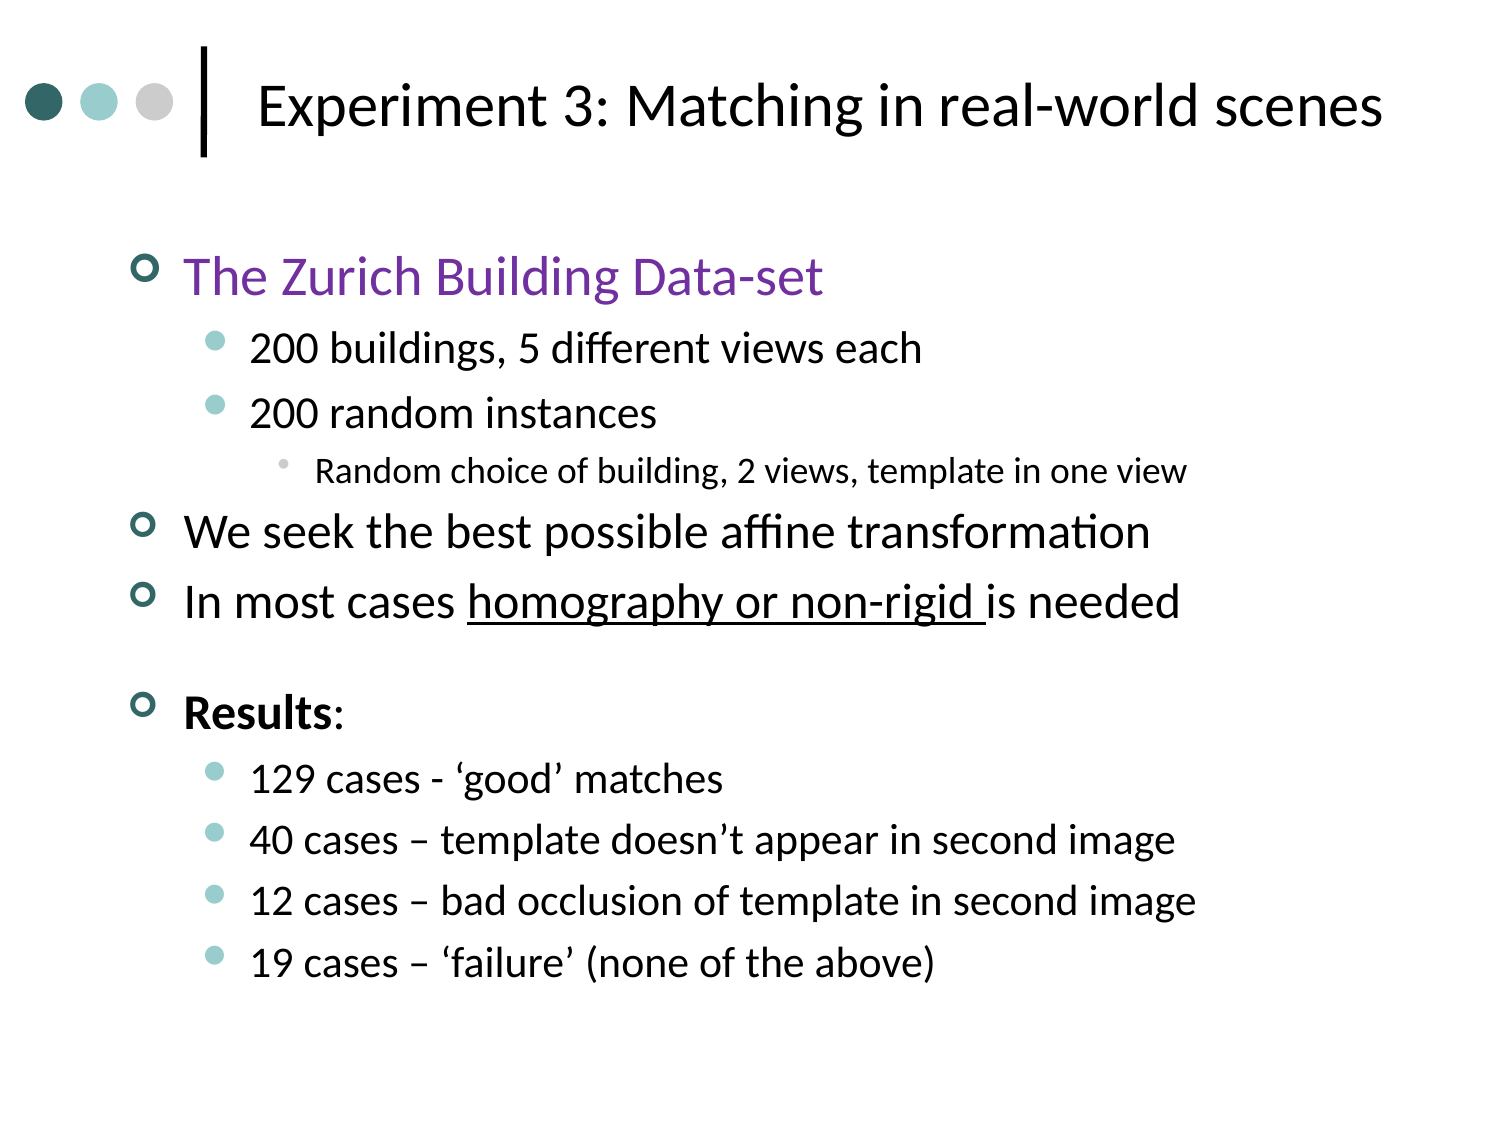

Experiment 3: Matching in real-world scenes
The Zurich Building Data-set
200 buildings, 5 different views each
200 random instances
Random choice of building, 2 views, template in one view
We seek the best possible affine transformation
In most cases homography or non-rigid is needed

Results:
129 cases - ‘good’ matches
40 cases – template doesn’t appear in second image
12 cases – bad occlusion of template in second image
19 cases – ‘failure’ (none of the above)